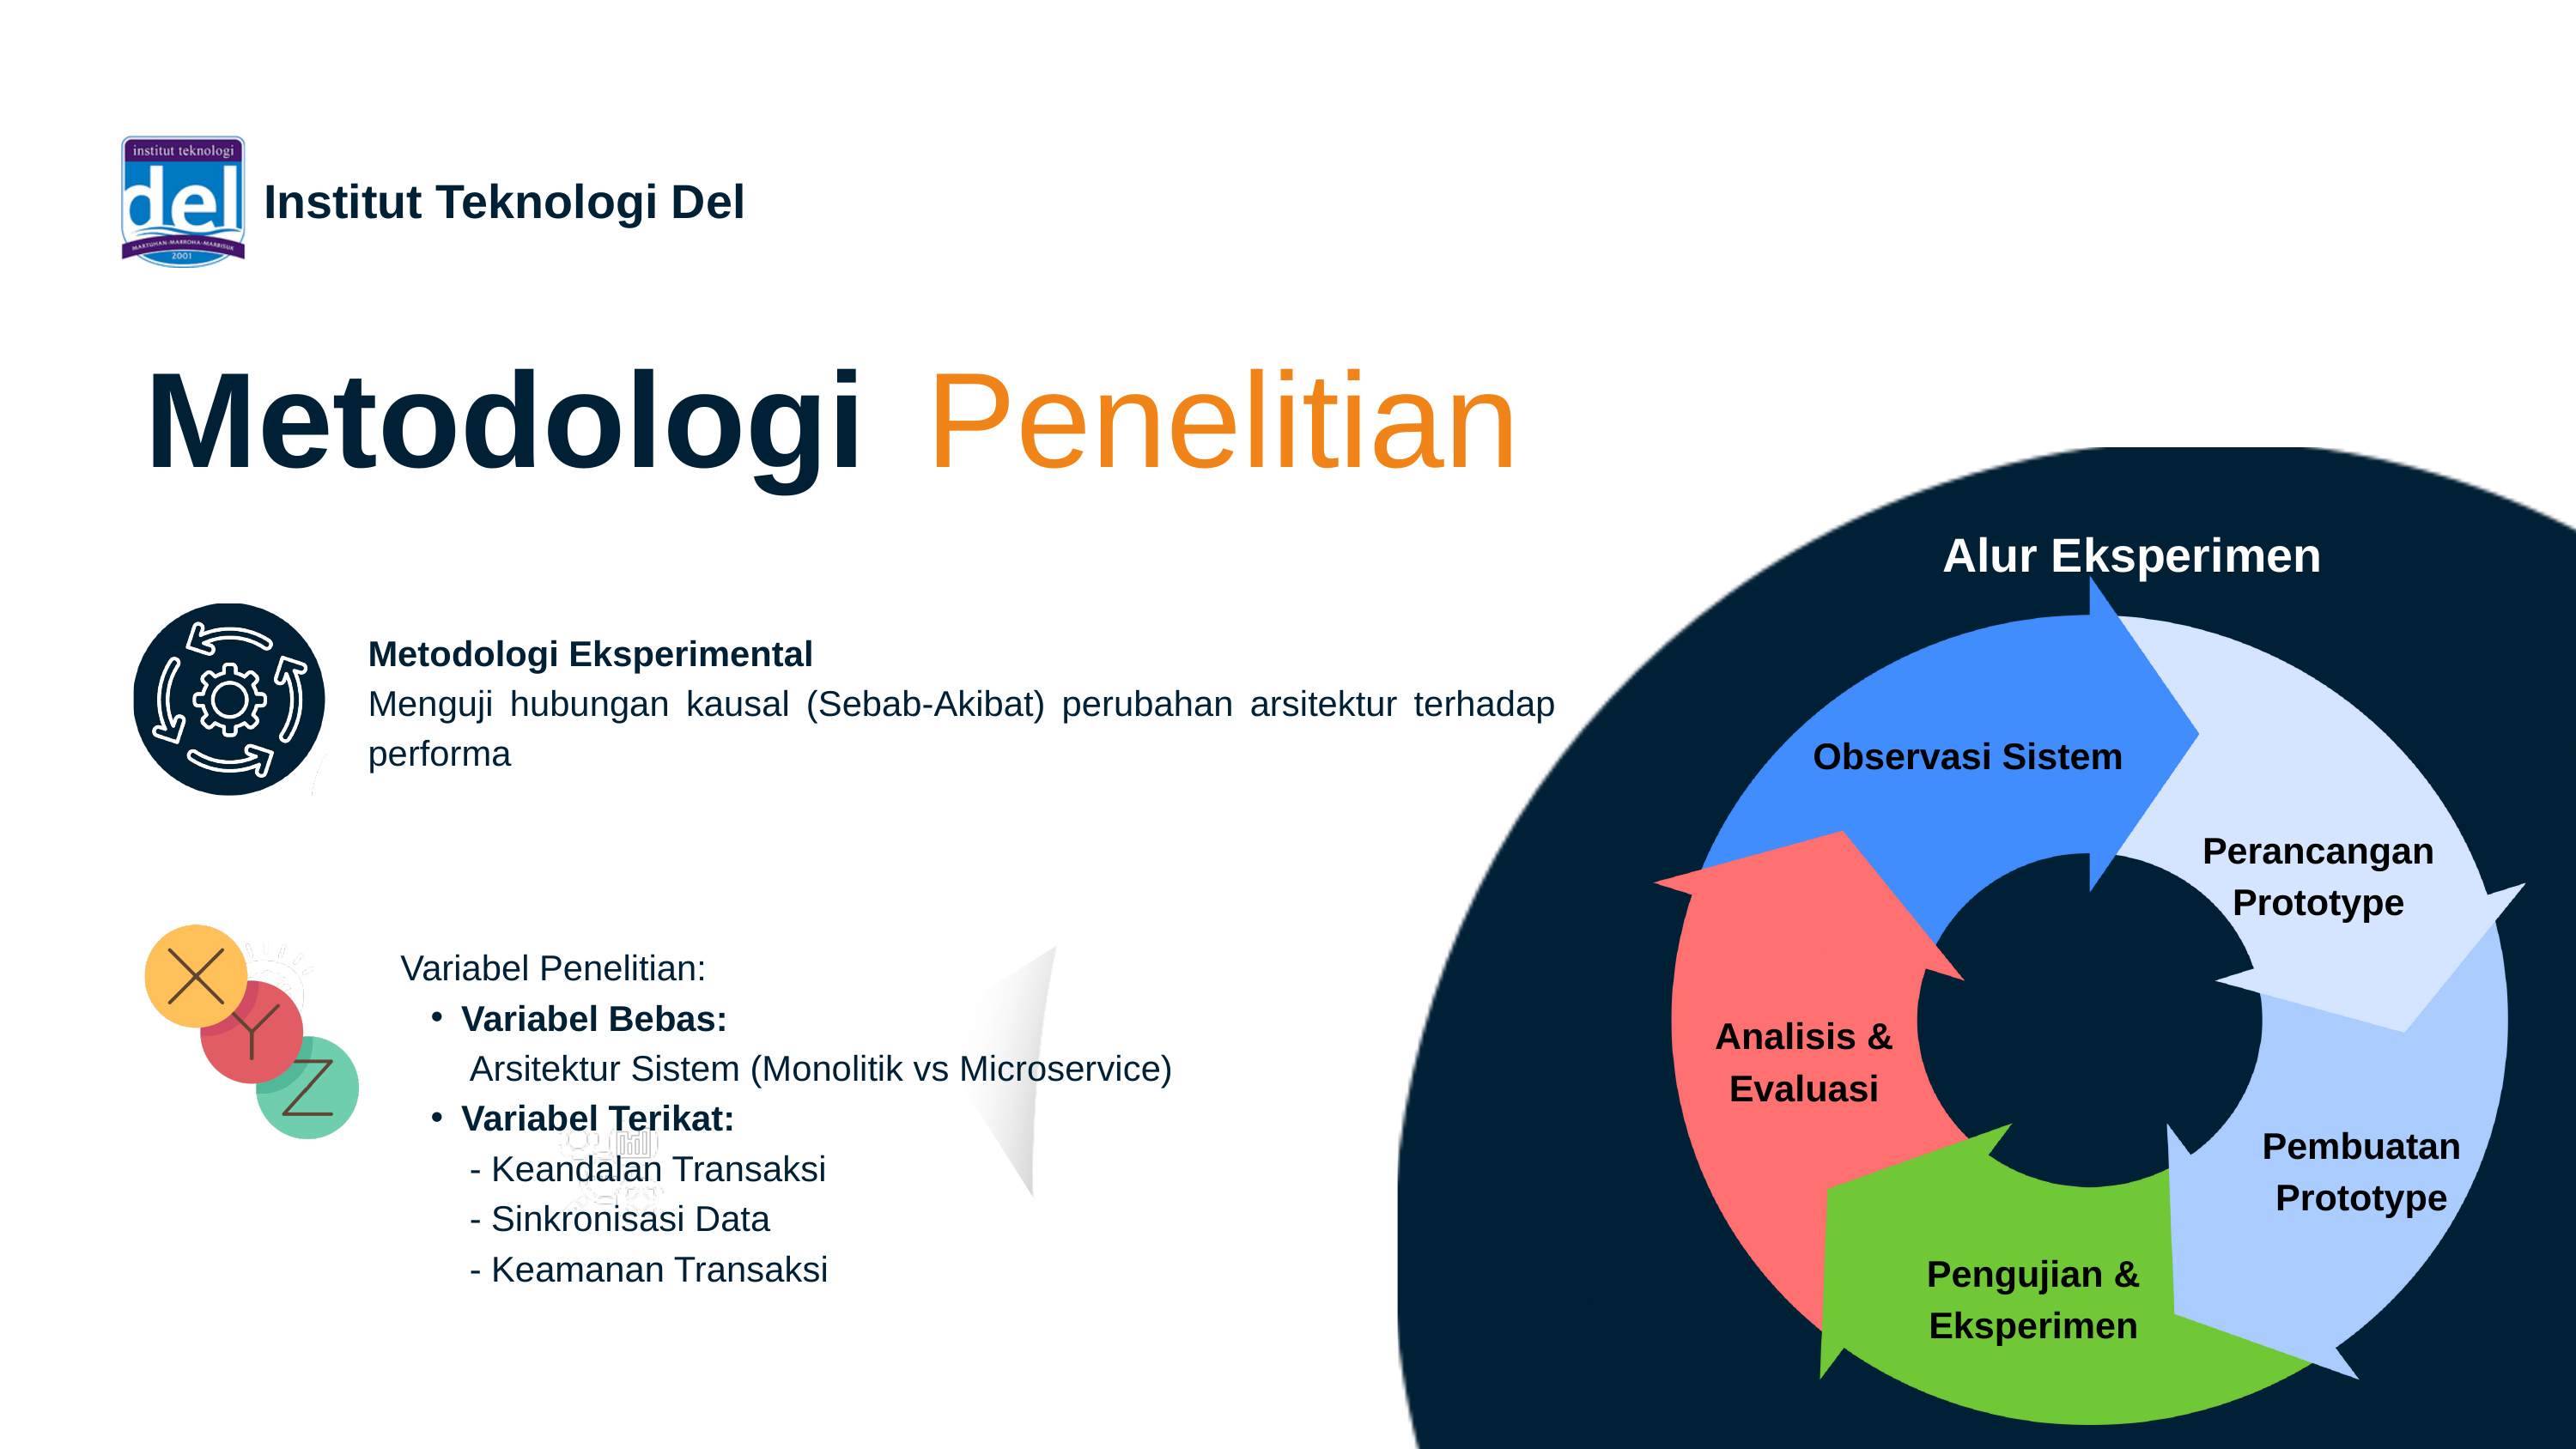

Alur Eksperimen

Observasi Sistem
Perancangan Prototype
Analisis & Evaluasi
Pembuatan Prototype
Pengujian & Eksperimen

Institut Teknologi Del
Metodologi
Penelitian

Metodologi Eksperimental
Menguji hubungan kausal (Sebab-Akibat) perubahan arsitektur terhadap performa

Variabel Penelitian:
Variabel Bebas:
       Arsitektur Sistem (Monolitik vs Microservice)
Variabel Terikat:
       - Keandalan Transaksi
       - Sinkronisasi Data
       - Keamanan Transaksi